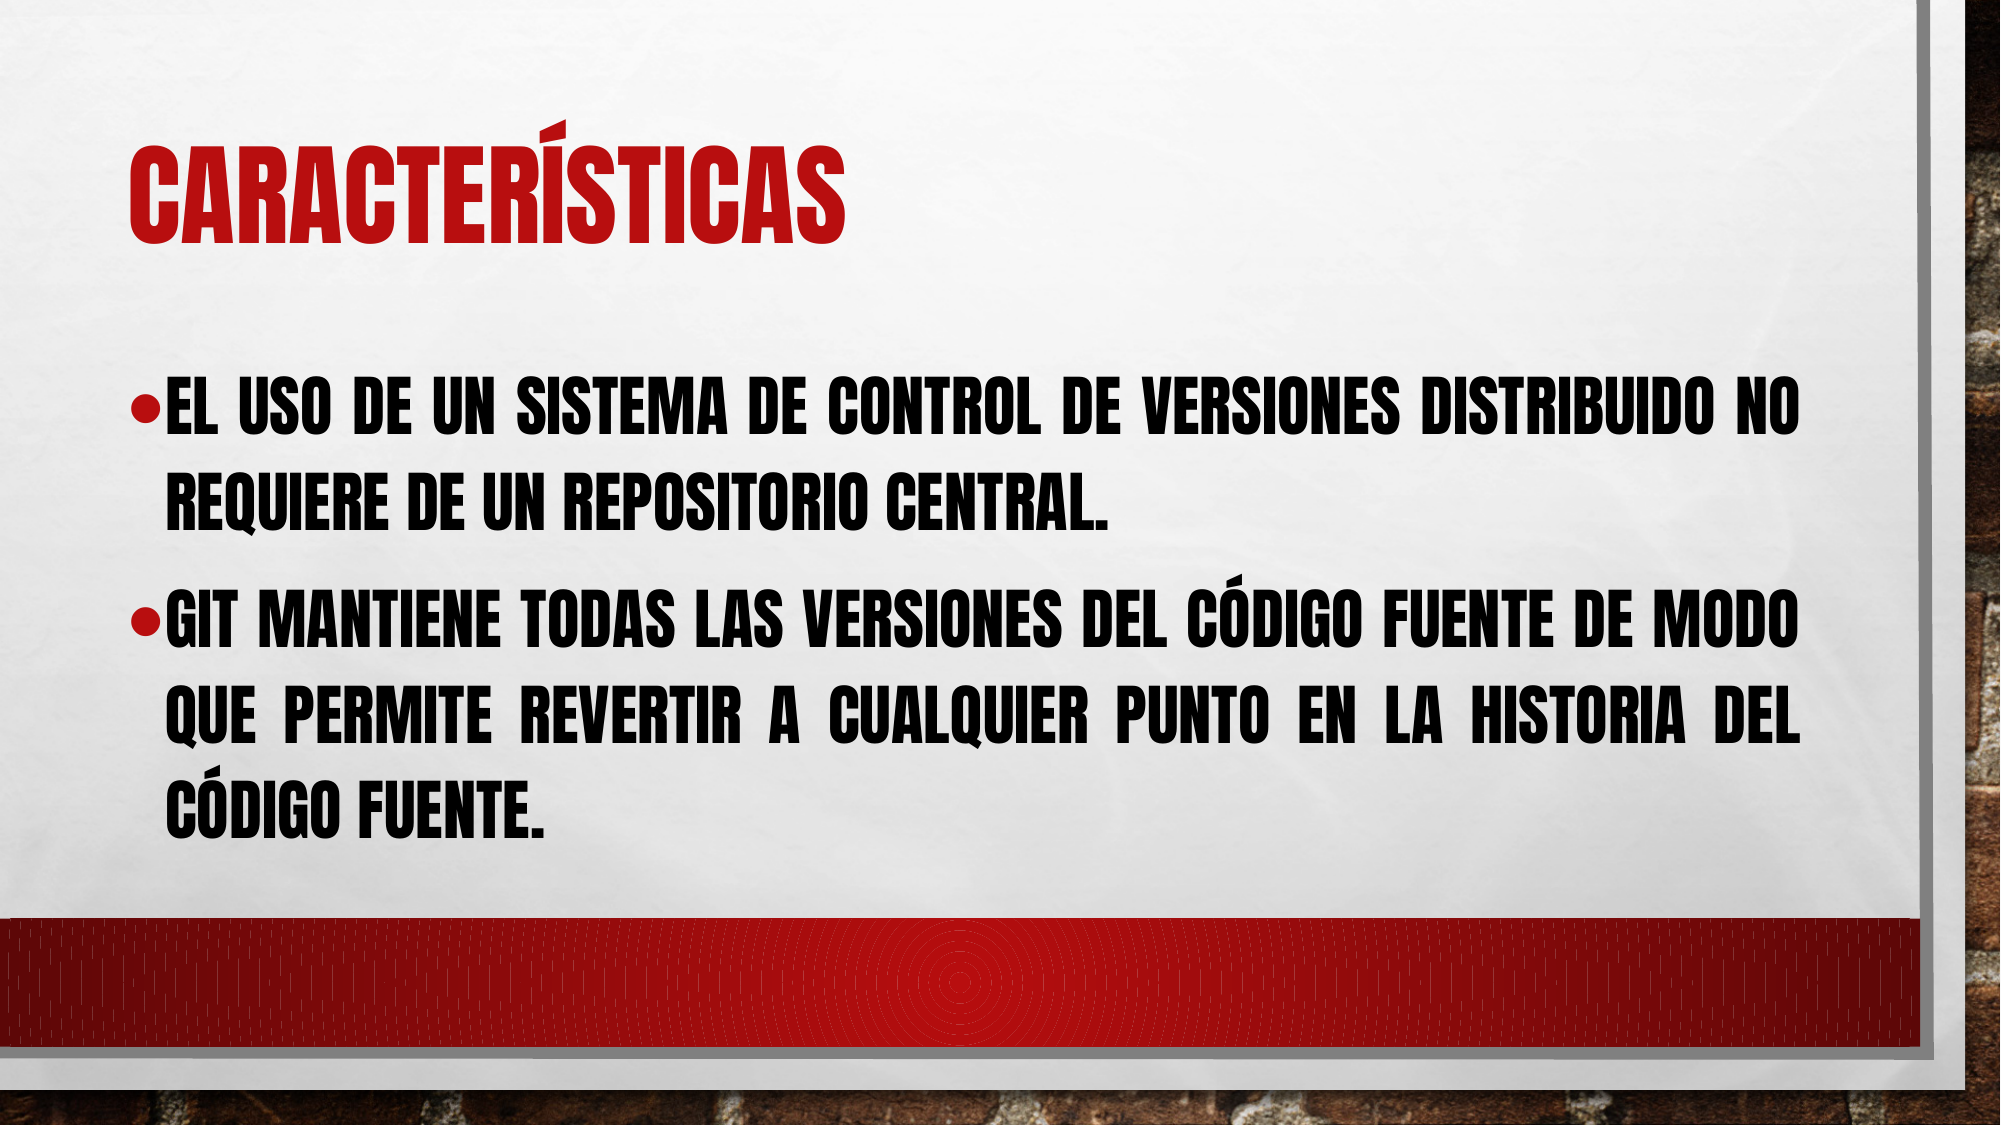

# características

El uso de un sistema de control de versiones distribuido no requiere de un repositorio central.
Git mantiene todas las versiones del código fuente de modo que permite revertir a cualquier punto en la historia del código fuente.